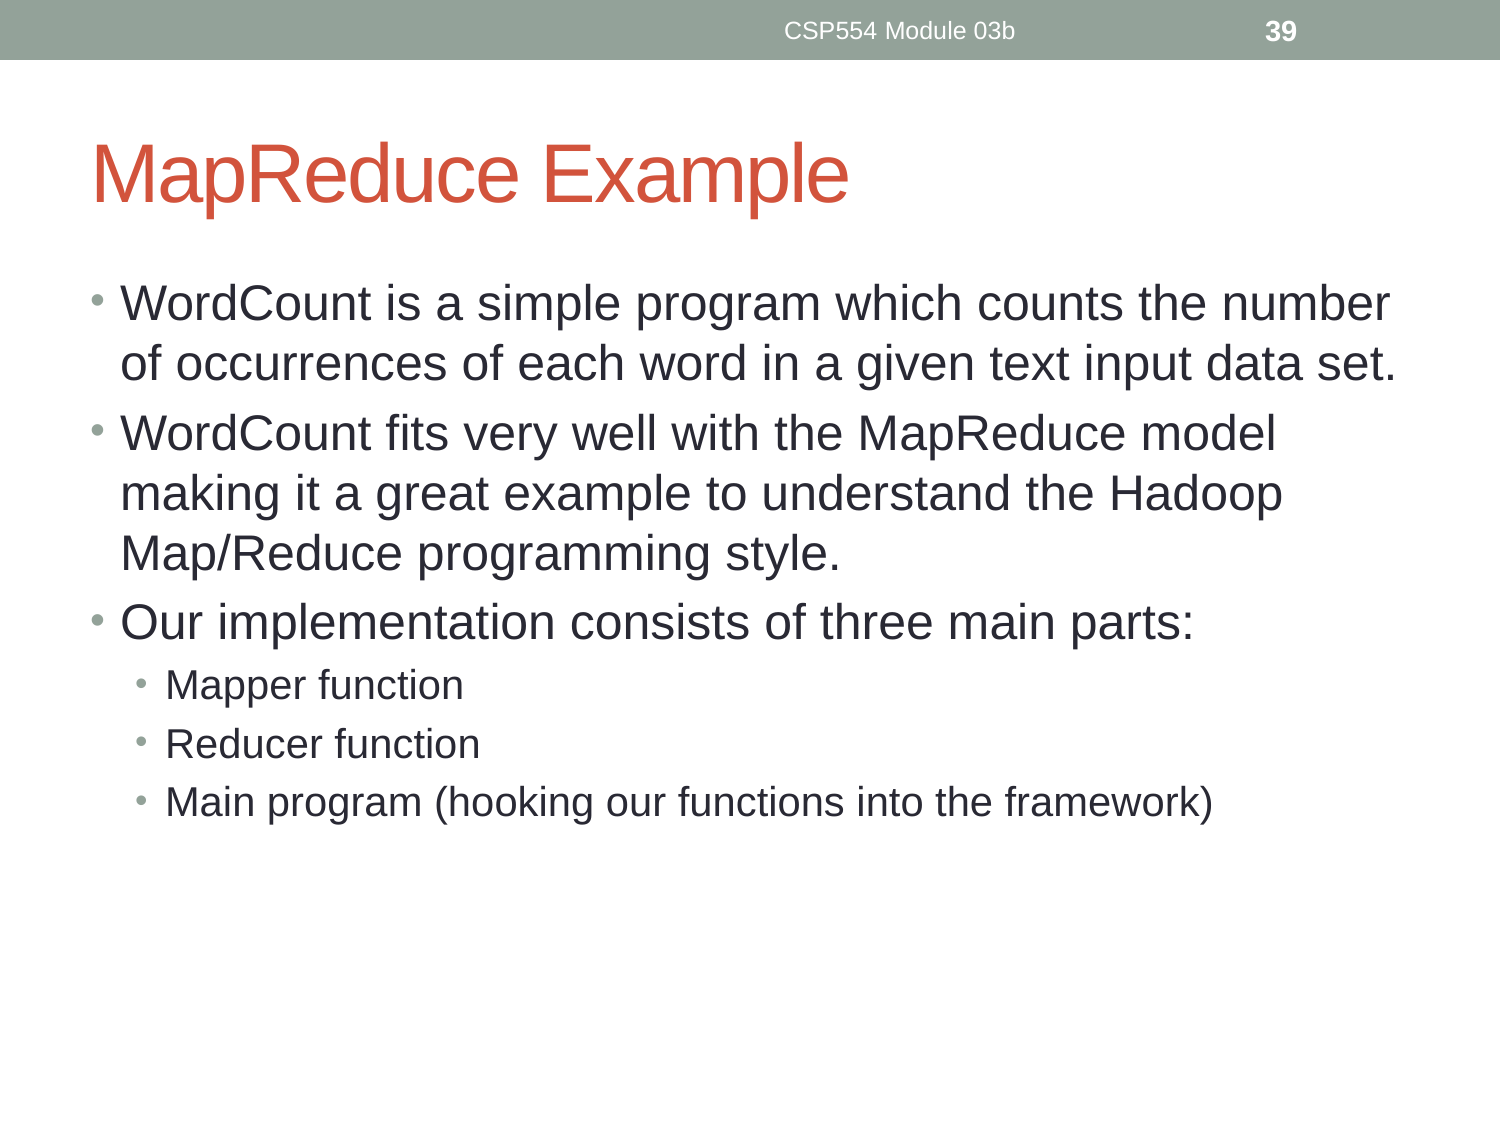

CSP554 Module 03b
39
# MapReduce Example
WordCount is a simple program which counts the number of occurrences of each word in a given text input data set.
WordCount fits very well with the MapReduce model making it a great example to understand the Hadoop Map/Reduce programming style.
Our implementation consists of three main parts:
Mapper function
Reducer function
Main program (hooking our functions into the framework)